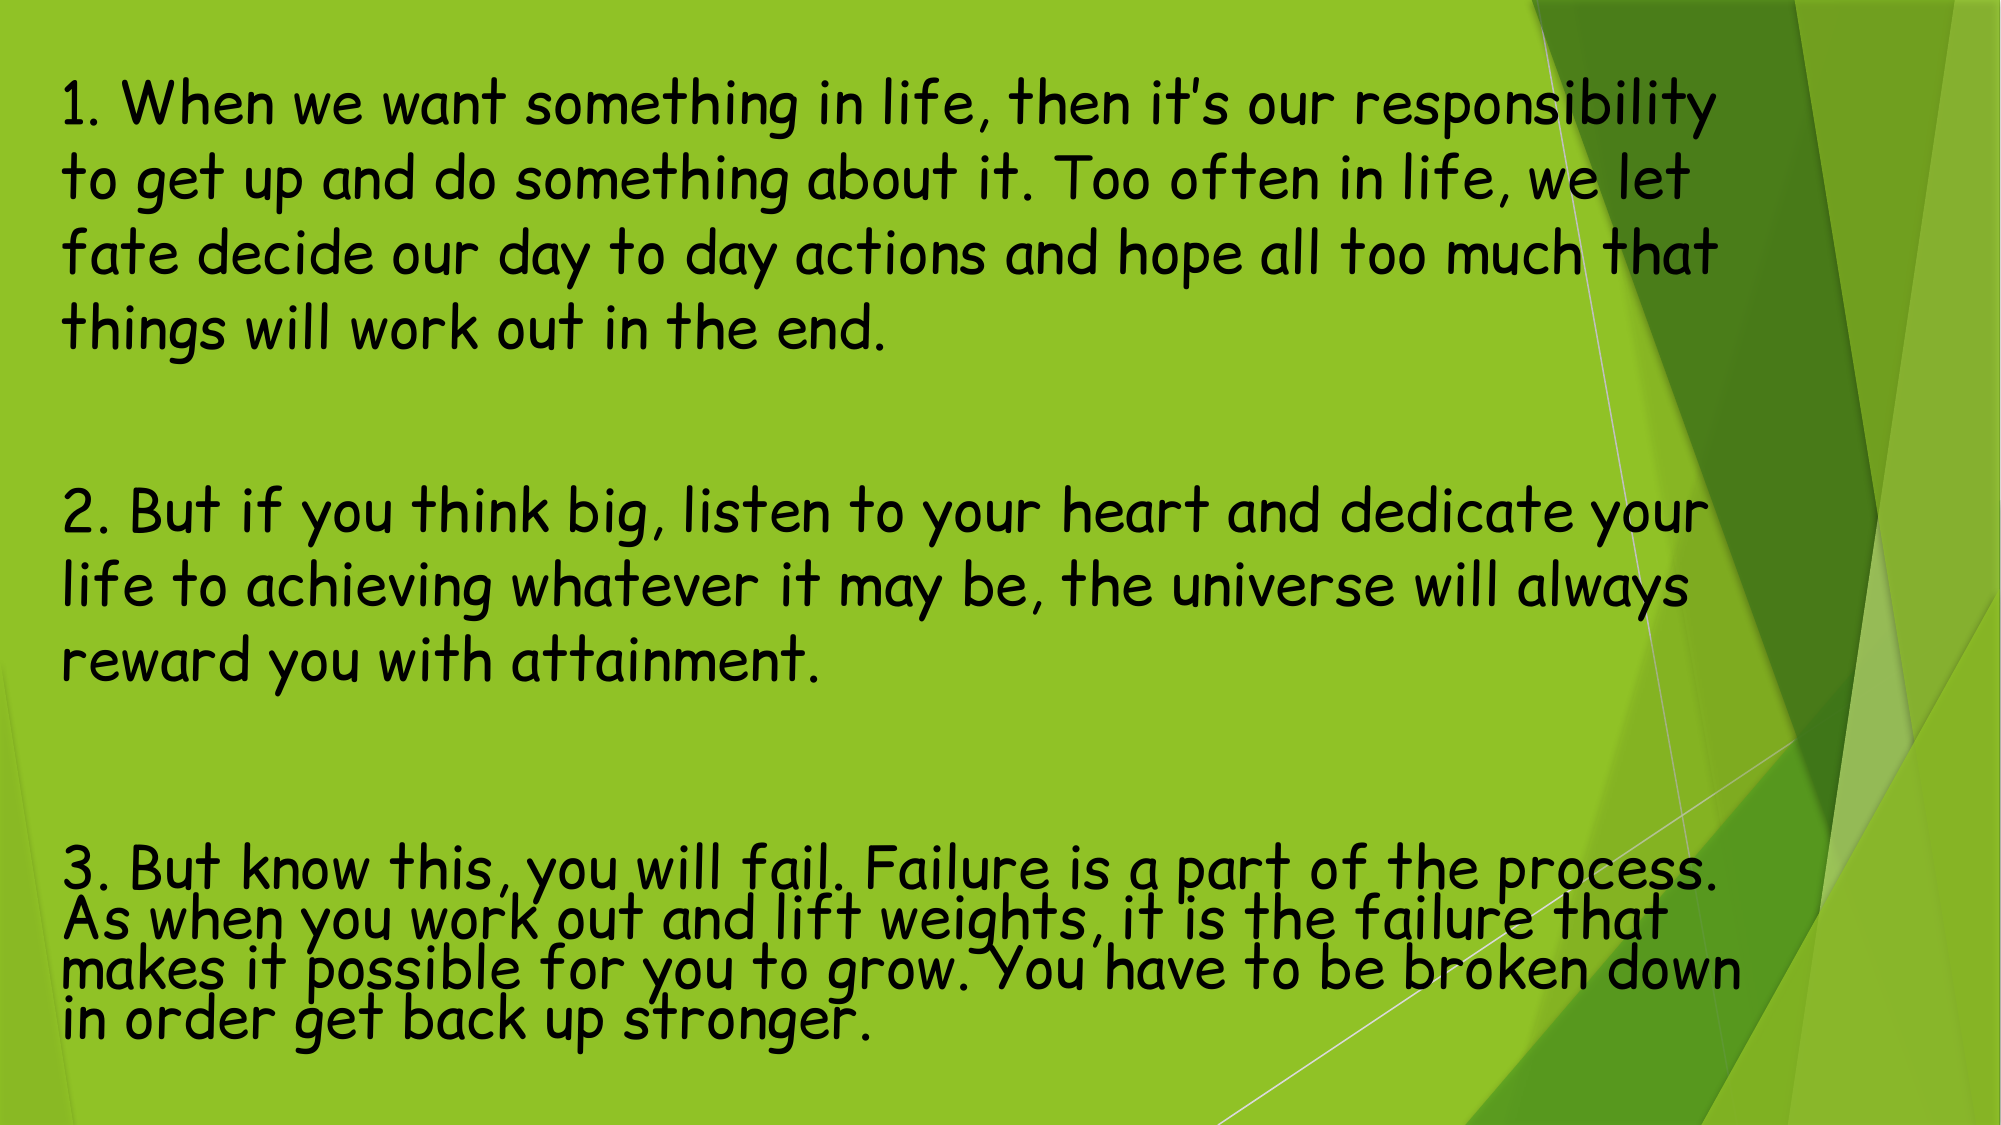

1. When we want something in life, then it’s our responsibility to get up and do something about it. Too often in life, we let fate decide our day to day actions and hope all too much that things will work out in the end.

2. But if you think big, listen to your heart and dedicate your life to achieving whatever it may be, the universe will always reward you with attainment.

3. But know this, you will fail. Failure is a part of the process. As when you work out and lift weights, it is the failure that makes it possible for you to grow. You have to be broken down in order get back up stronger.